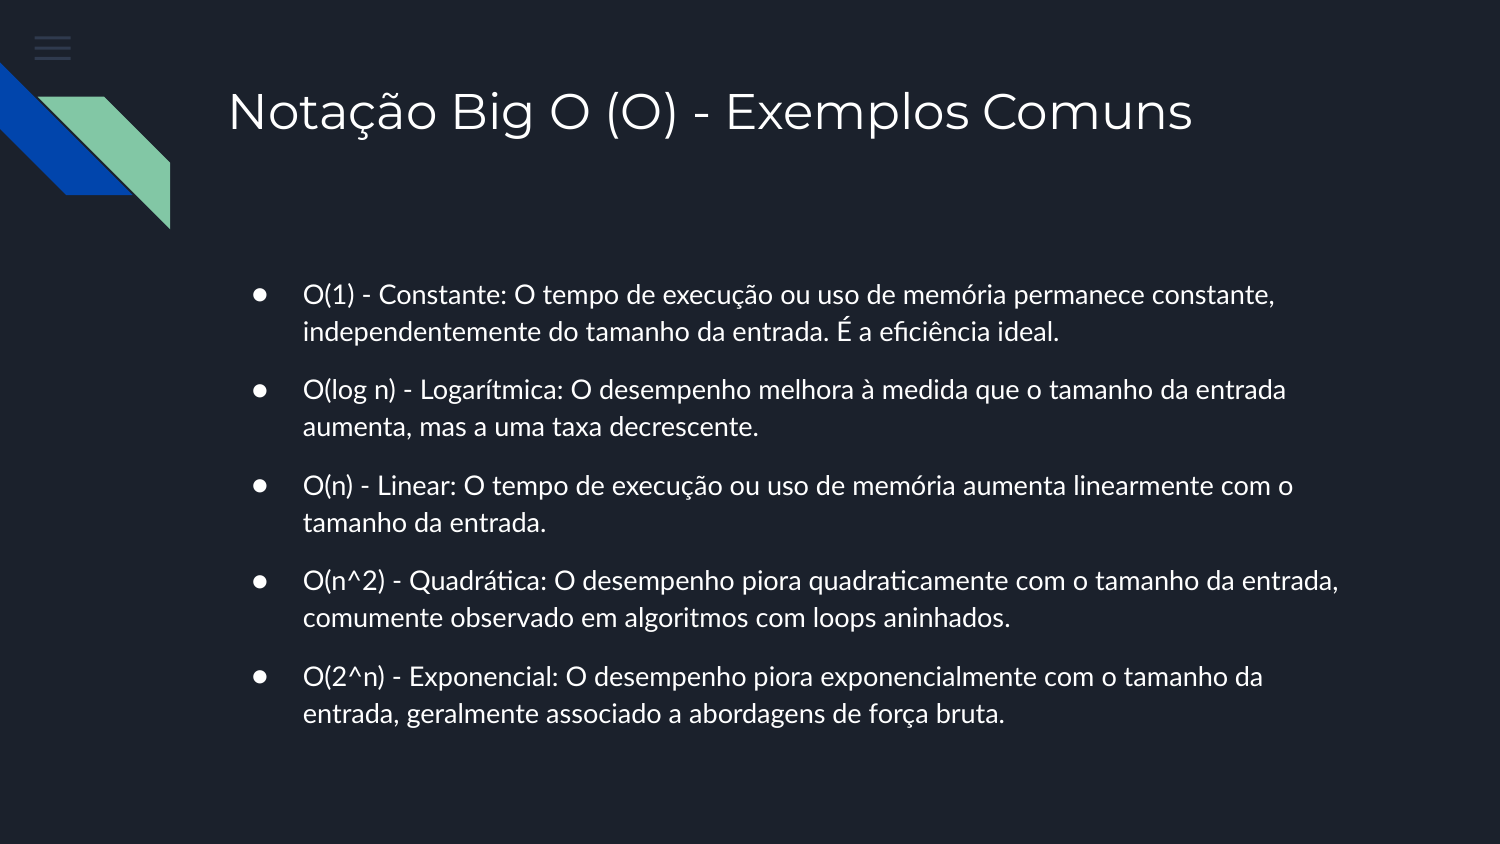

# Notação Big O (O) - Exemplos Comuns
O(1) - Constante: O tempo de execução ou uso de memória permanece constante, independentemente do tamanho da entrada. É a eficiência ideal.
O(log n) - Logarítmica: O desempenho melhora à medida que o tamanho da entrada aumenta, mas a uma taxa decrescente.
O(n) - Linear: O tempo de execução ou uso de memória aumenta linearmente com o tamanho da entrada.
O(n^2) - Quadrática: O desempenho piora quadraticamente com o tamanho da entrada, comumente observado em algoritmos com loops aninhados.
O(2^n) - Exponencial: O desempenho piora exponencialmente com o tamanho da entrada, geralmente associado a abordagens de força bruta.